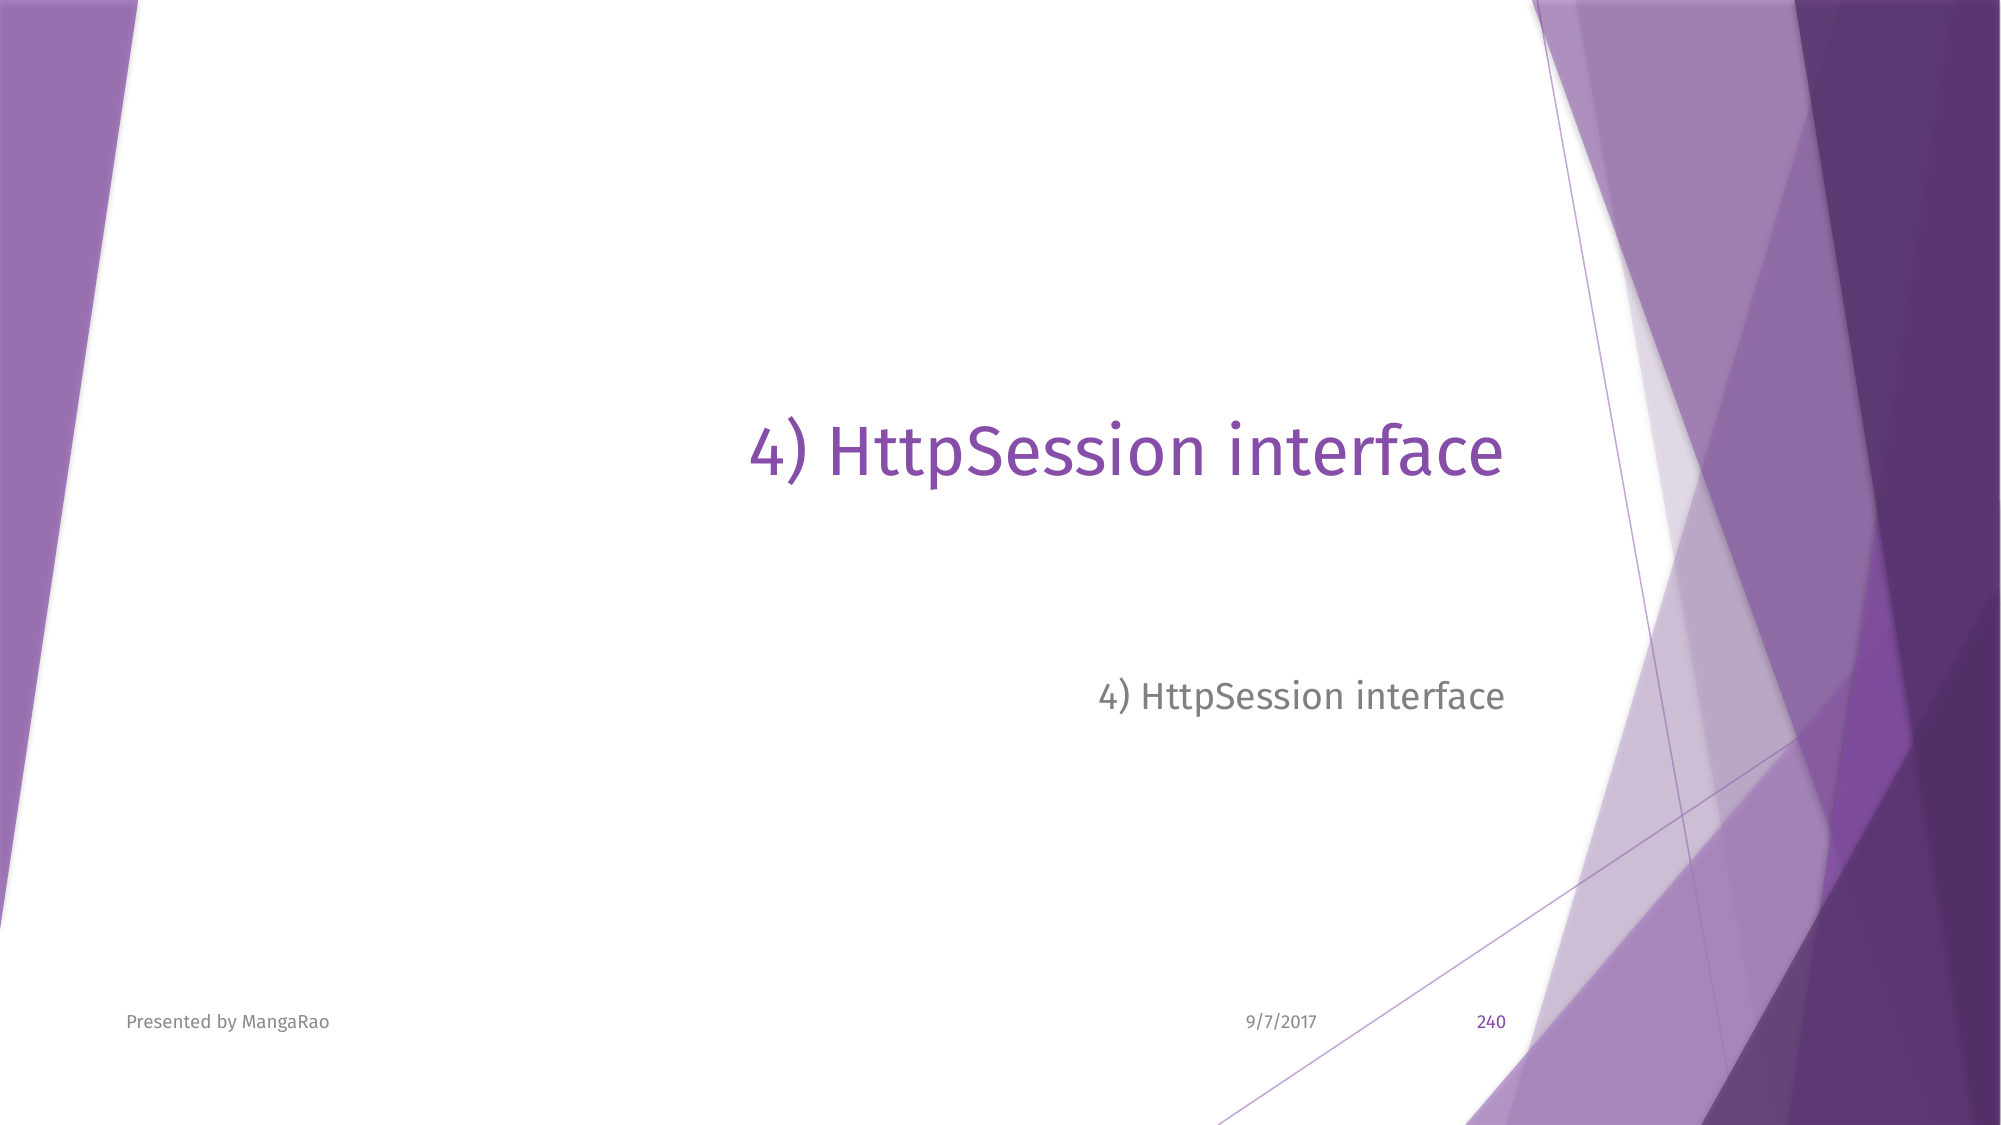

# 4) HttpSession interface
4) HttpSession interface

Presented by MangaRao
9/7/2017
240